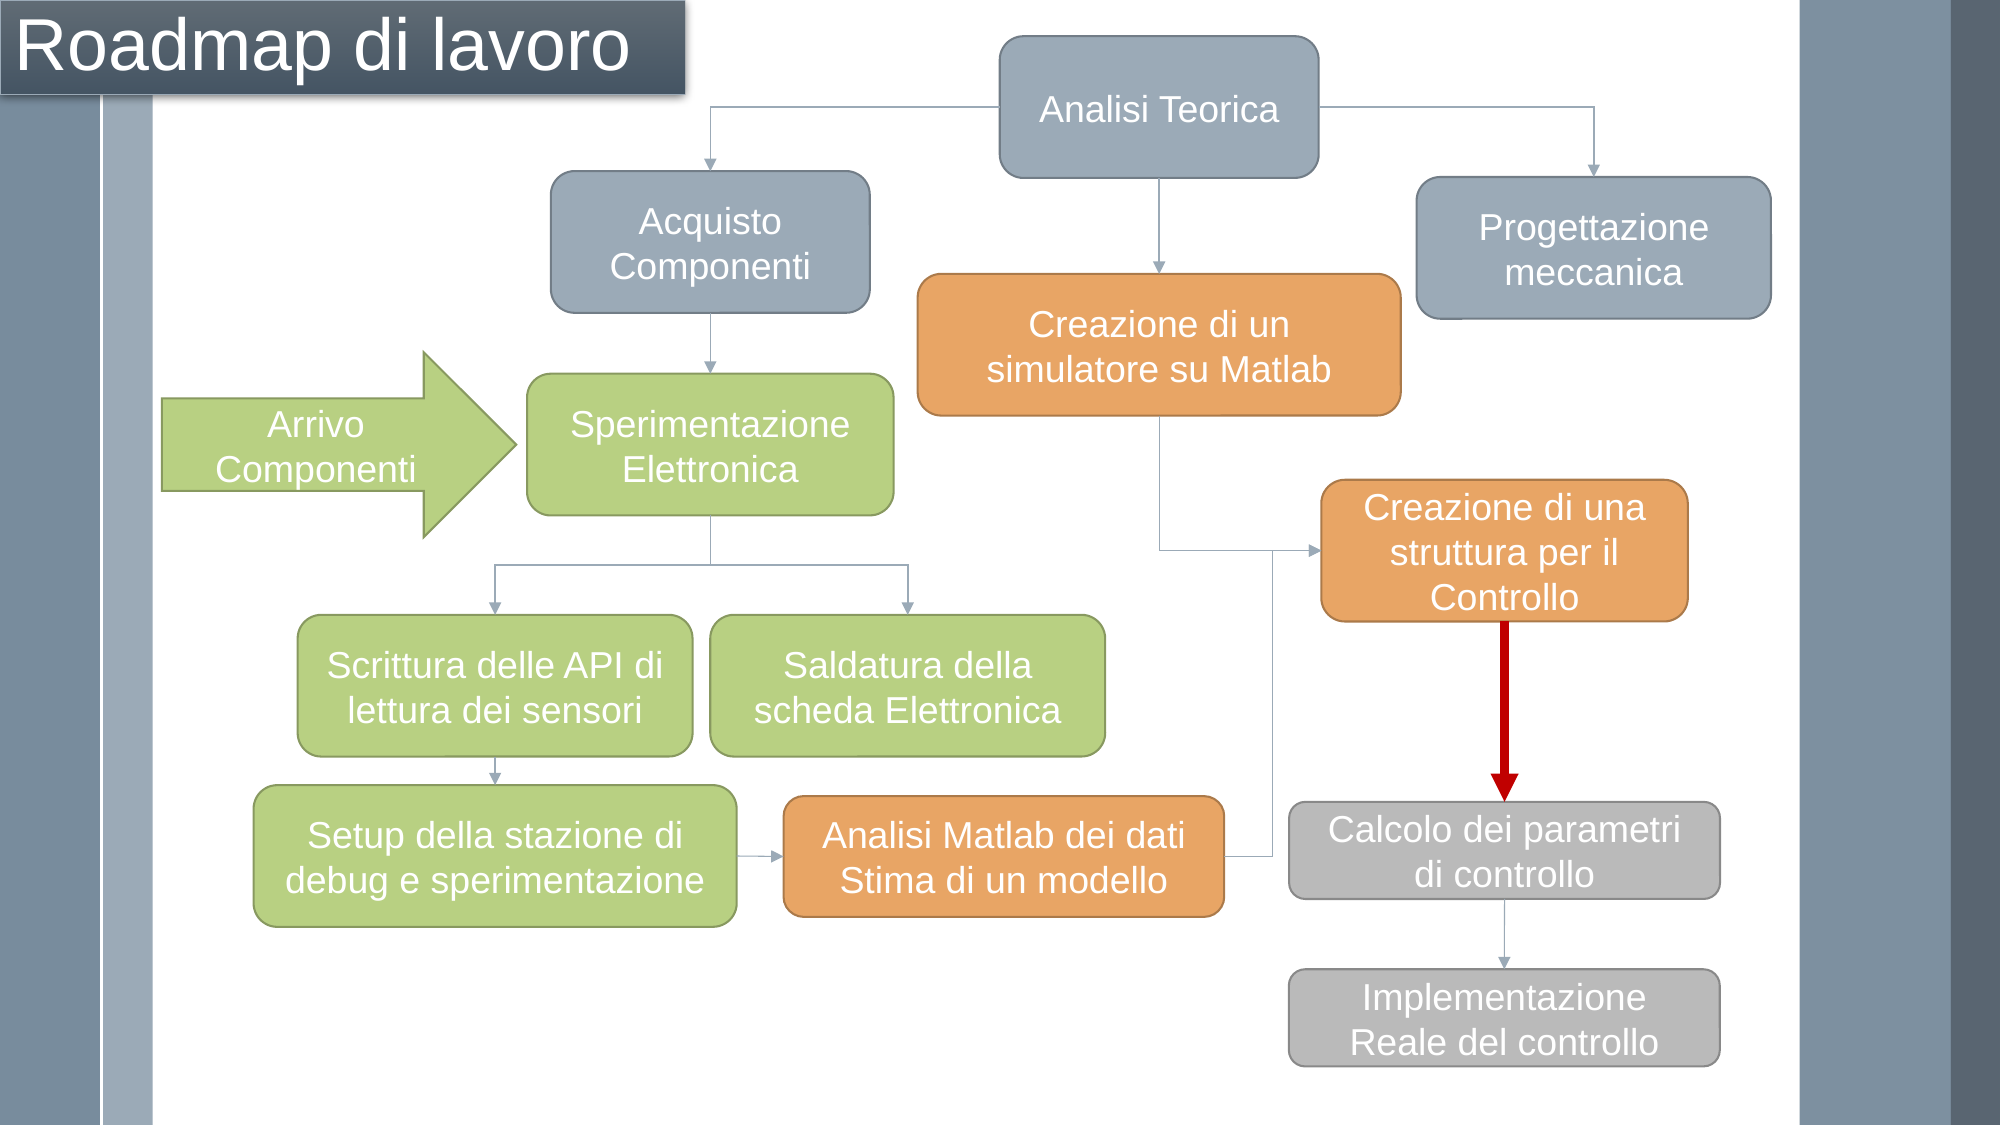

Roadmap di lavoro
Analisi Teorica
Acquisto Componenti
Progettazione meccanica
Creazione di un simulatore su Matlab
Arrivo Componenti
Sperimentazione Elettronica
Creazione di una struttura per il Controllo
Scrittura delle API di lettura dei sensori
Saldatura della scheda Elettronica
Setup della stazione di debug e sperimentazione
Analisi Matlab dei dati
Stima di un modello
Calcolo dei parametri di controllo
Implementazione Reale del controllo